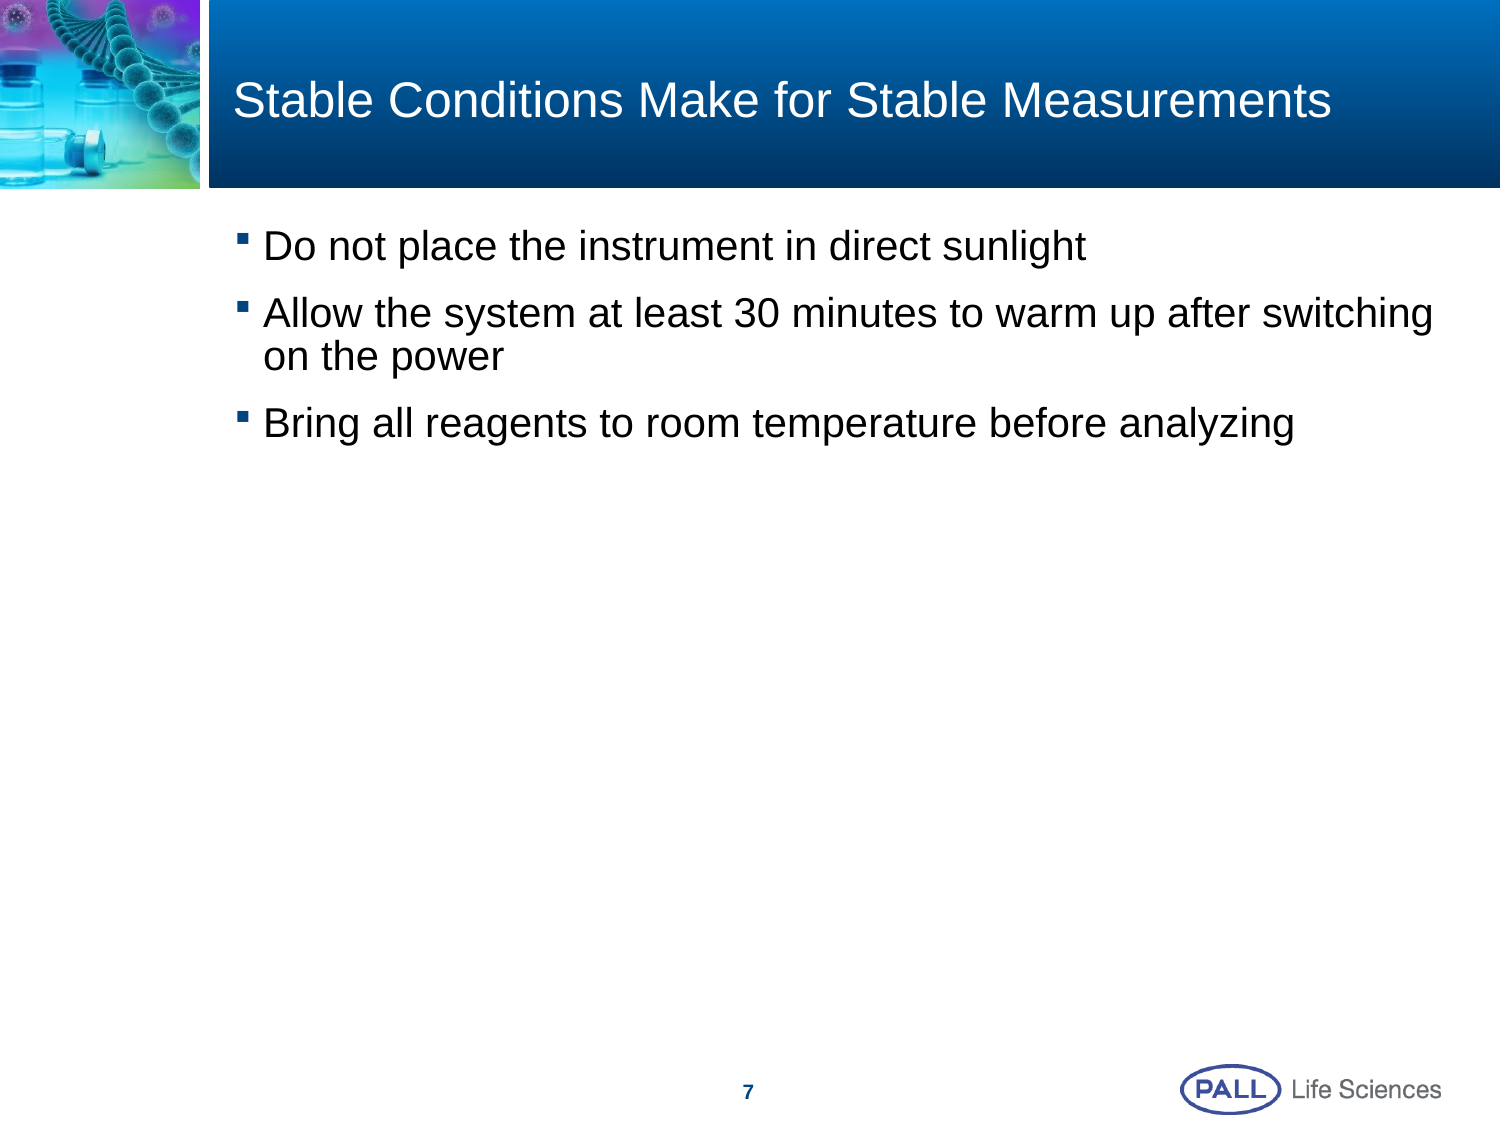

# Stable Conditions Make for Stable Measurements
Do not place the instrument in direct sunlight
Allow the system at least 30 minutes to warm up after switching on the power
Bring all reagents to room temperature before analyzing